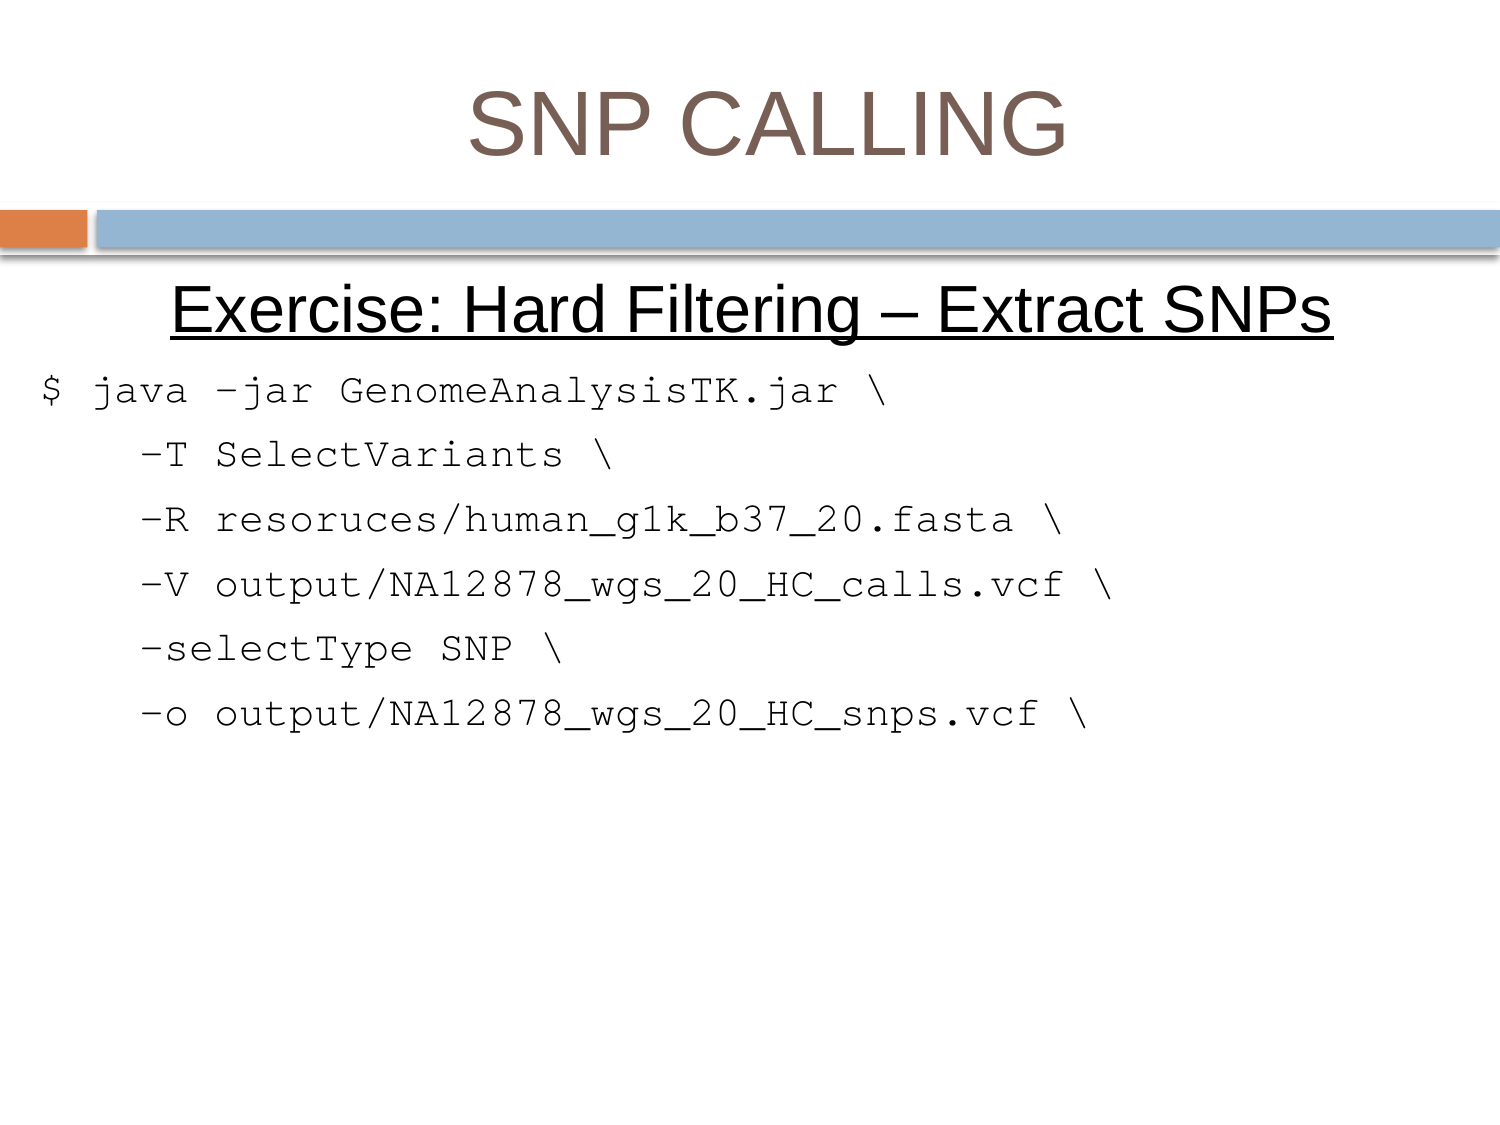

# SNP CALLING
Exercise: Hard Filtering – Extract SNPs
$ java -jar GenomeAnalysisTK.jar \
    -T SelectVariants \
    -R resoruces/human_g1k_b37_20.fasta \
    -V output/NA12878_wgs_20_HC_calls.vcf \
    -selectType SNP \
    -o output/NA12878_wgs_20_HC_snps.vcf \